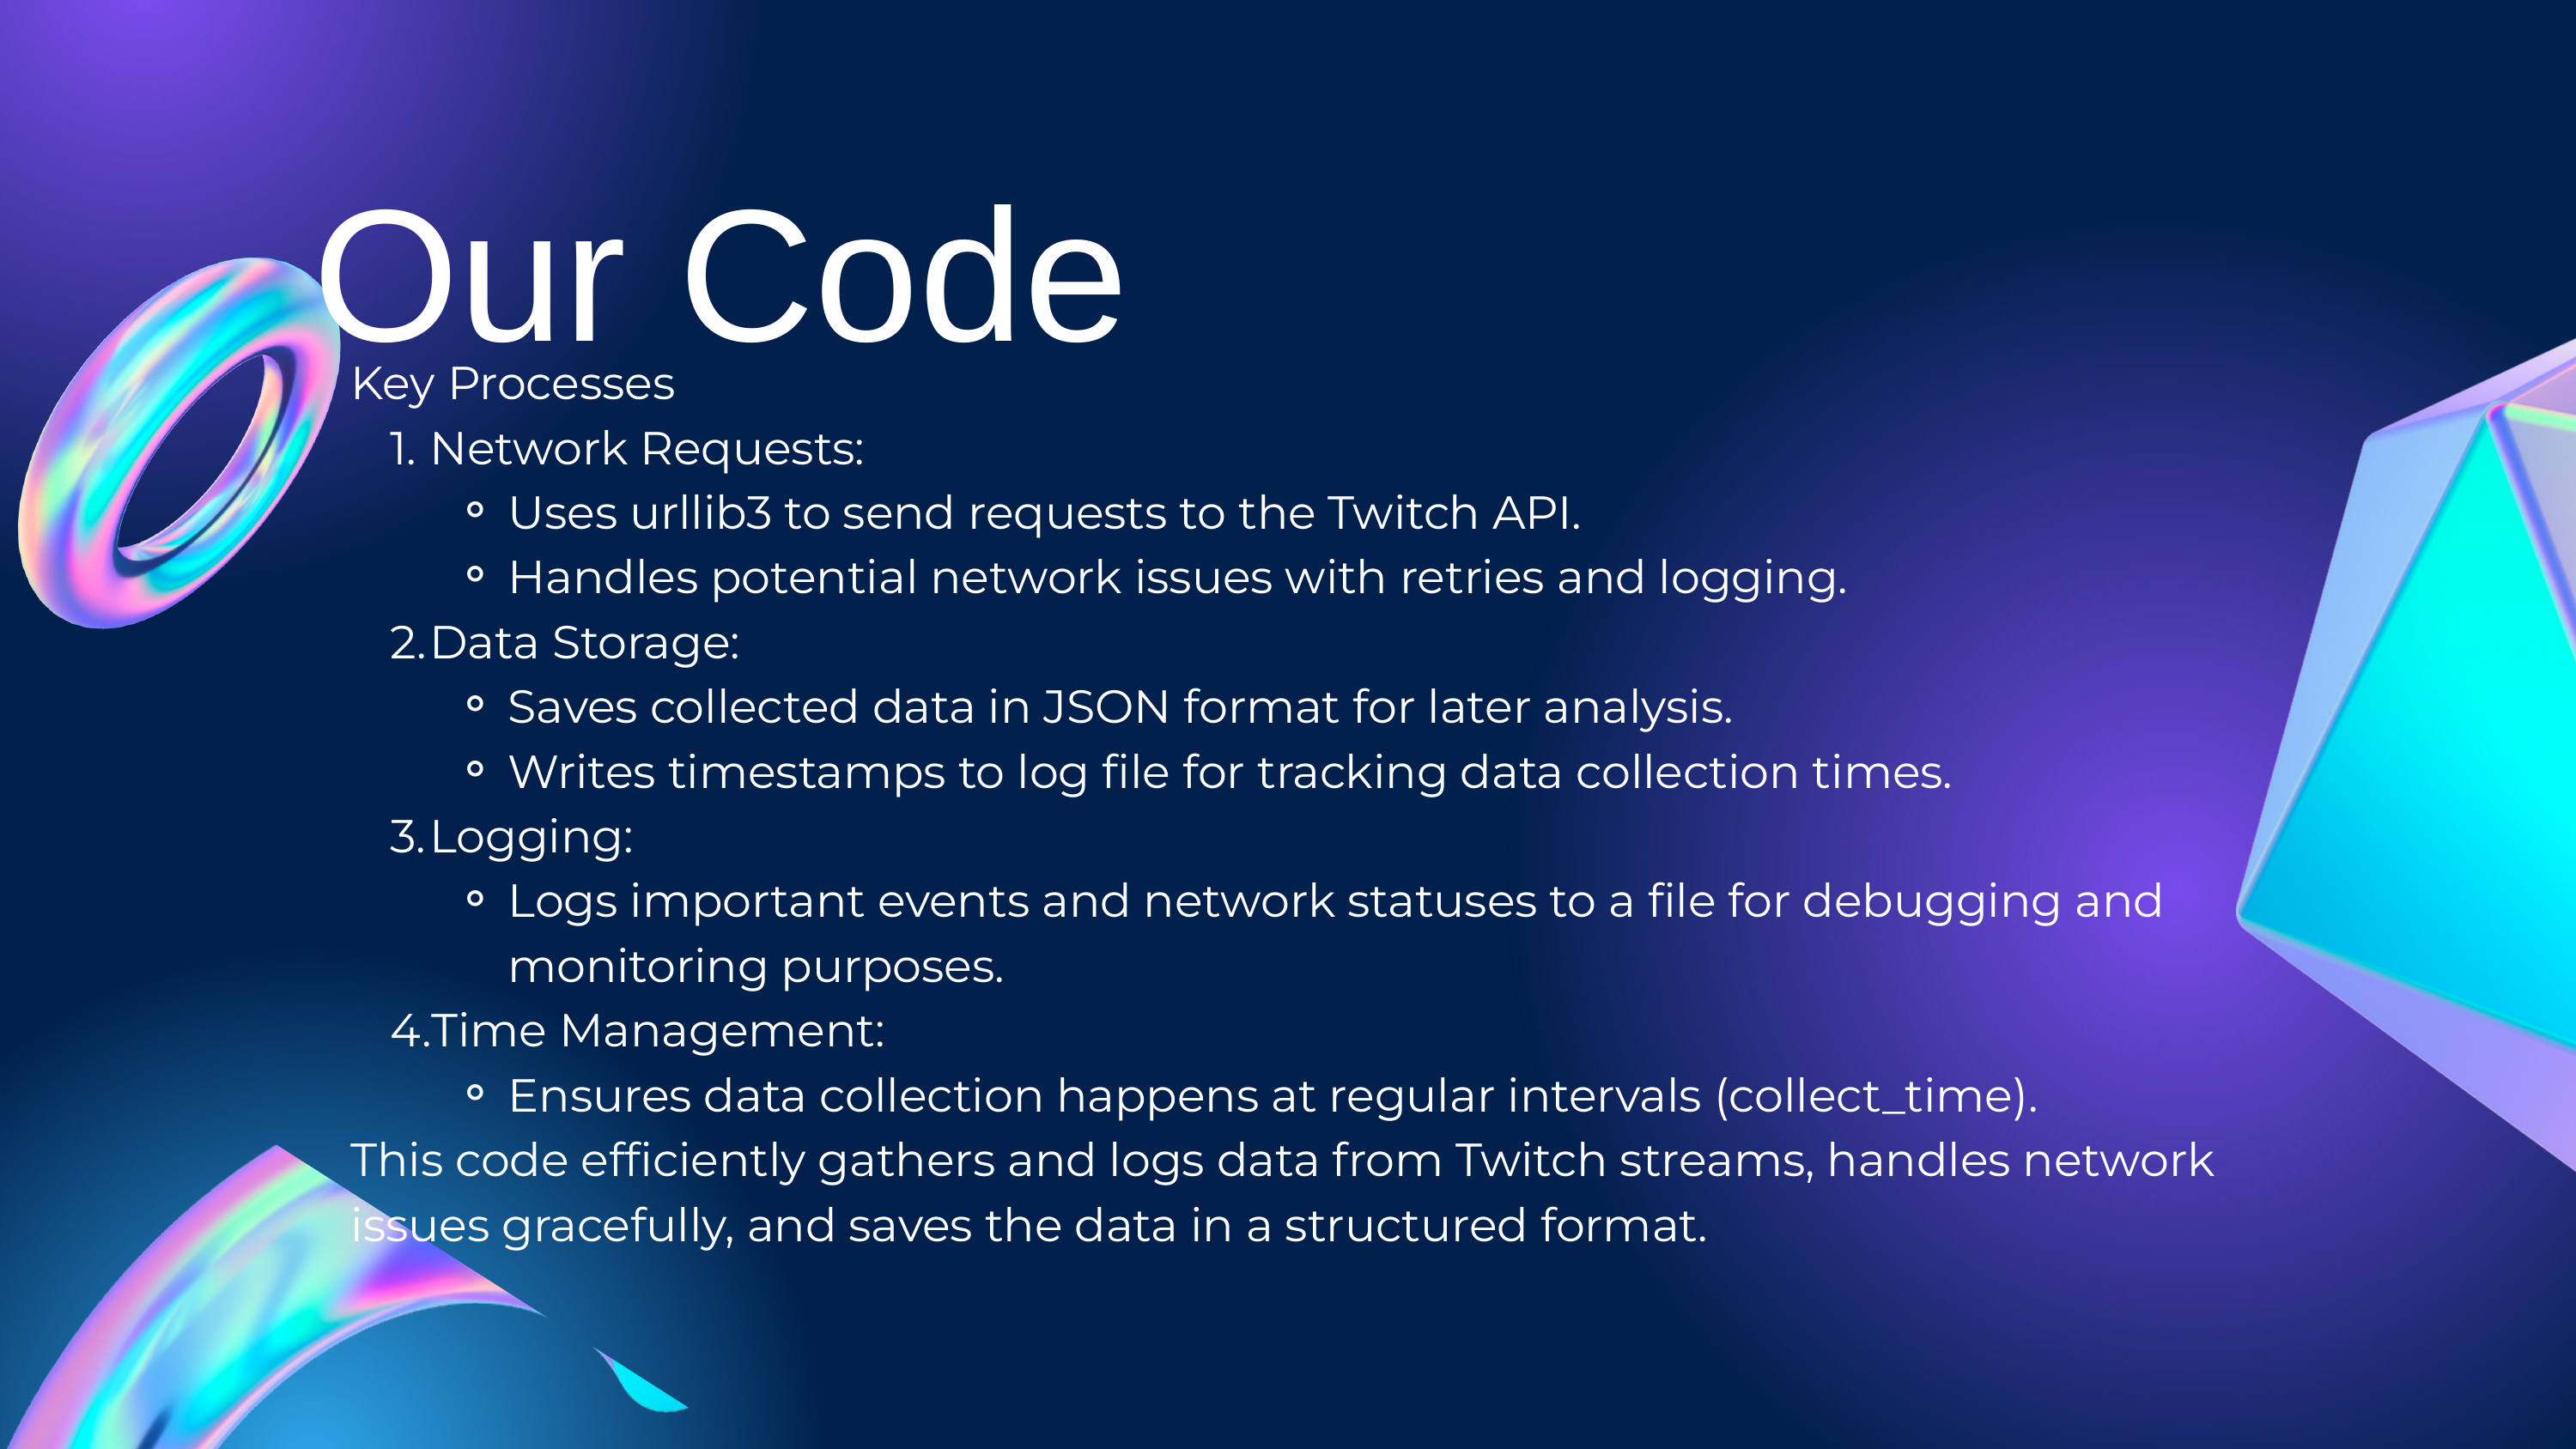

Our Code

Key Processes
Network Requests:
Uses urllib3 to send requests to the Twitch API.
Handles potential network issues with retries and logging.
Data Storage:
Saves collected data in JSON format for later analysis.
Writes timestamps to log file for tracking data collection times.
Logging:
Logs important events and network statuses to a file for debugging and monitoring purposes.
Time Management:
Ensures data collection happens at regular intervals (collect_time).
This code efficiently gathers and logs data from Twitch streams, handles network issues gracefully, and saves the data in a structured format.